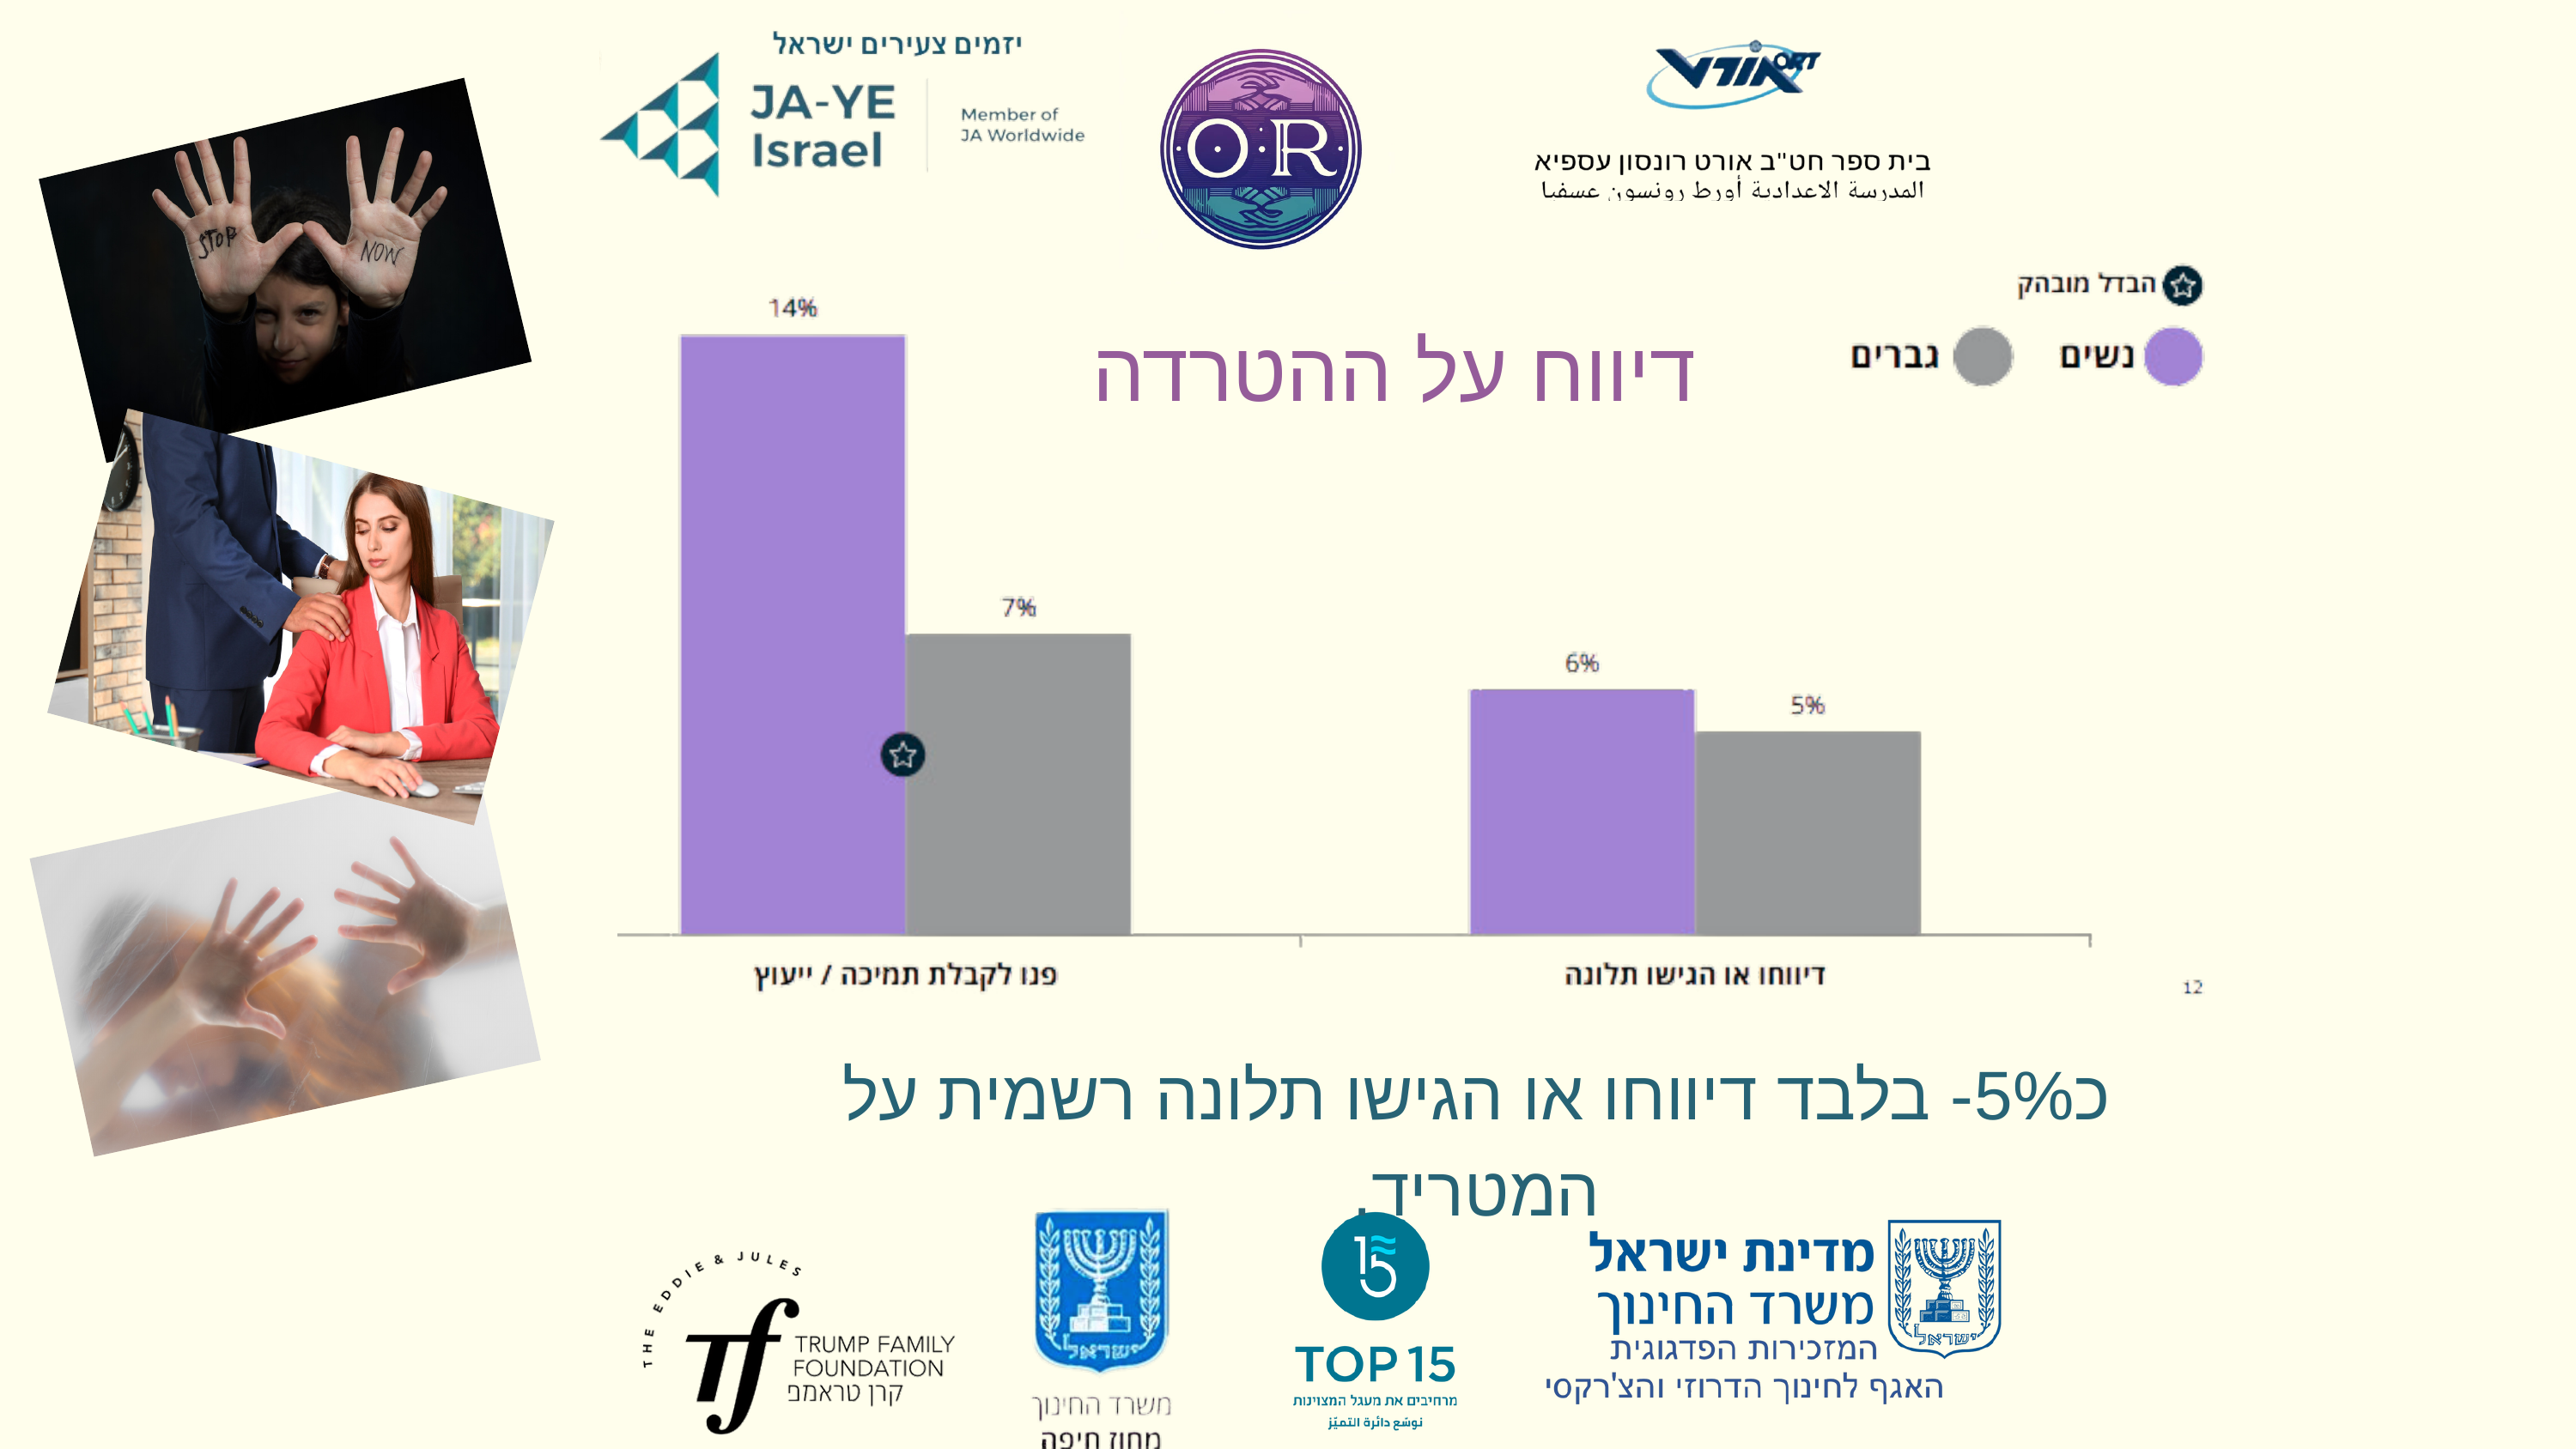

דיווח על ההטרדה

כ5%- בלבד דיווחו או הגישו תלונה רשמית על המטריד.